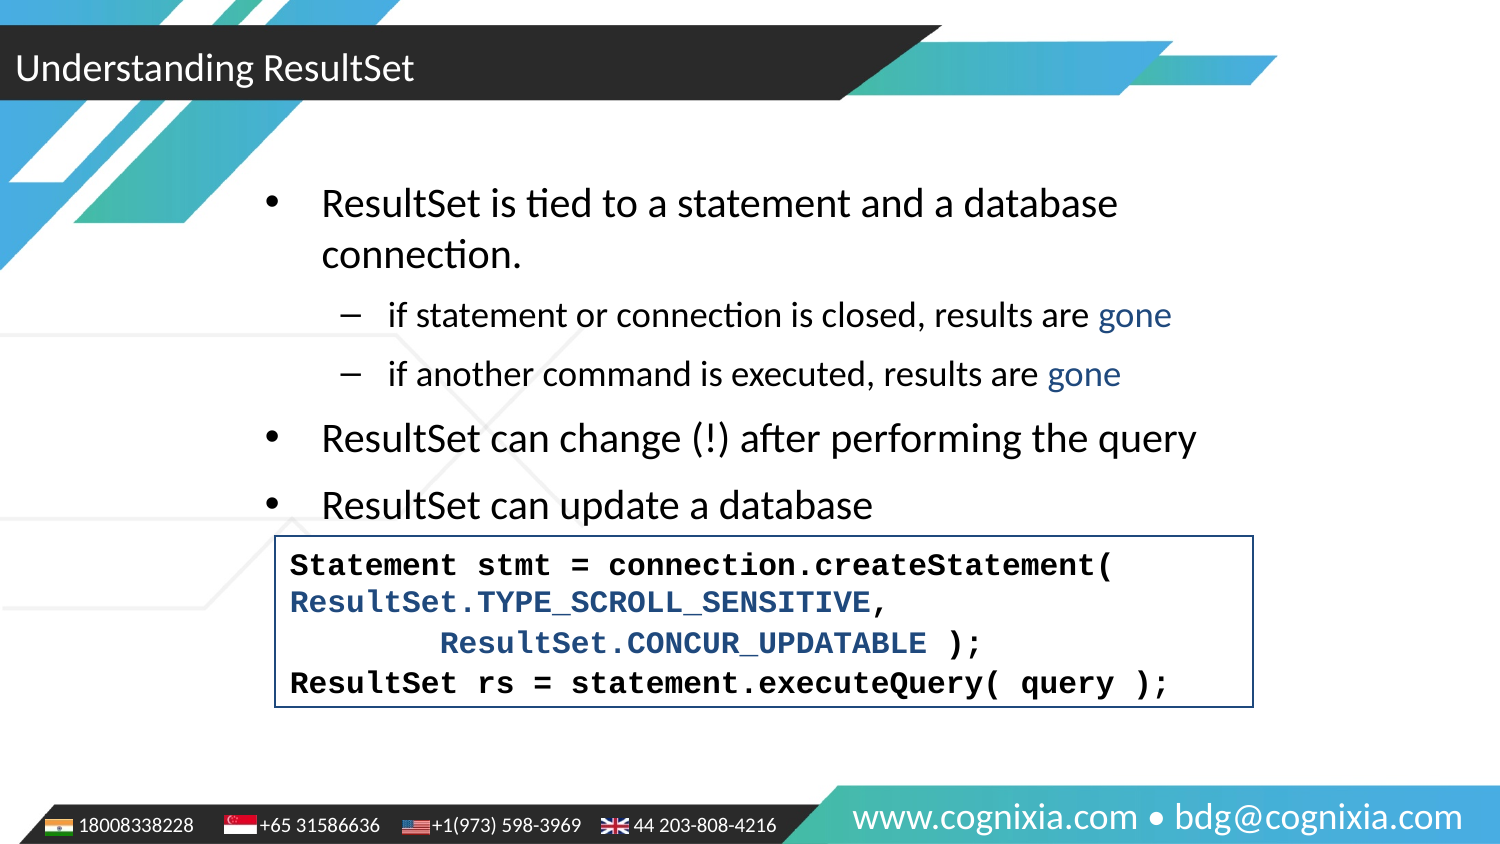

Understanding ResultSet
ResultSet is tied to a statement and a database connection.
if statement or connection is closed, results are gone
if another command is executed, results are gone
ResultSet can change (!) after performing the query
ResultSet can update a database

Statement stmt = connection.createStatement( 	ResultSet.TYPE_SCROLL_SENSITIVE,
	ResultSet.CONCUR_UPDATABLE );
ResultSet rs = statement.executeQuery( query );